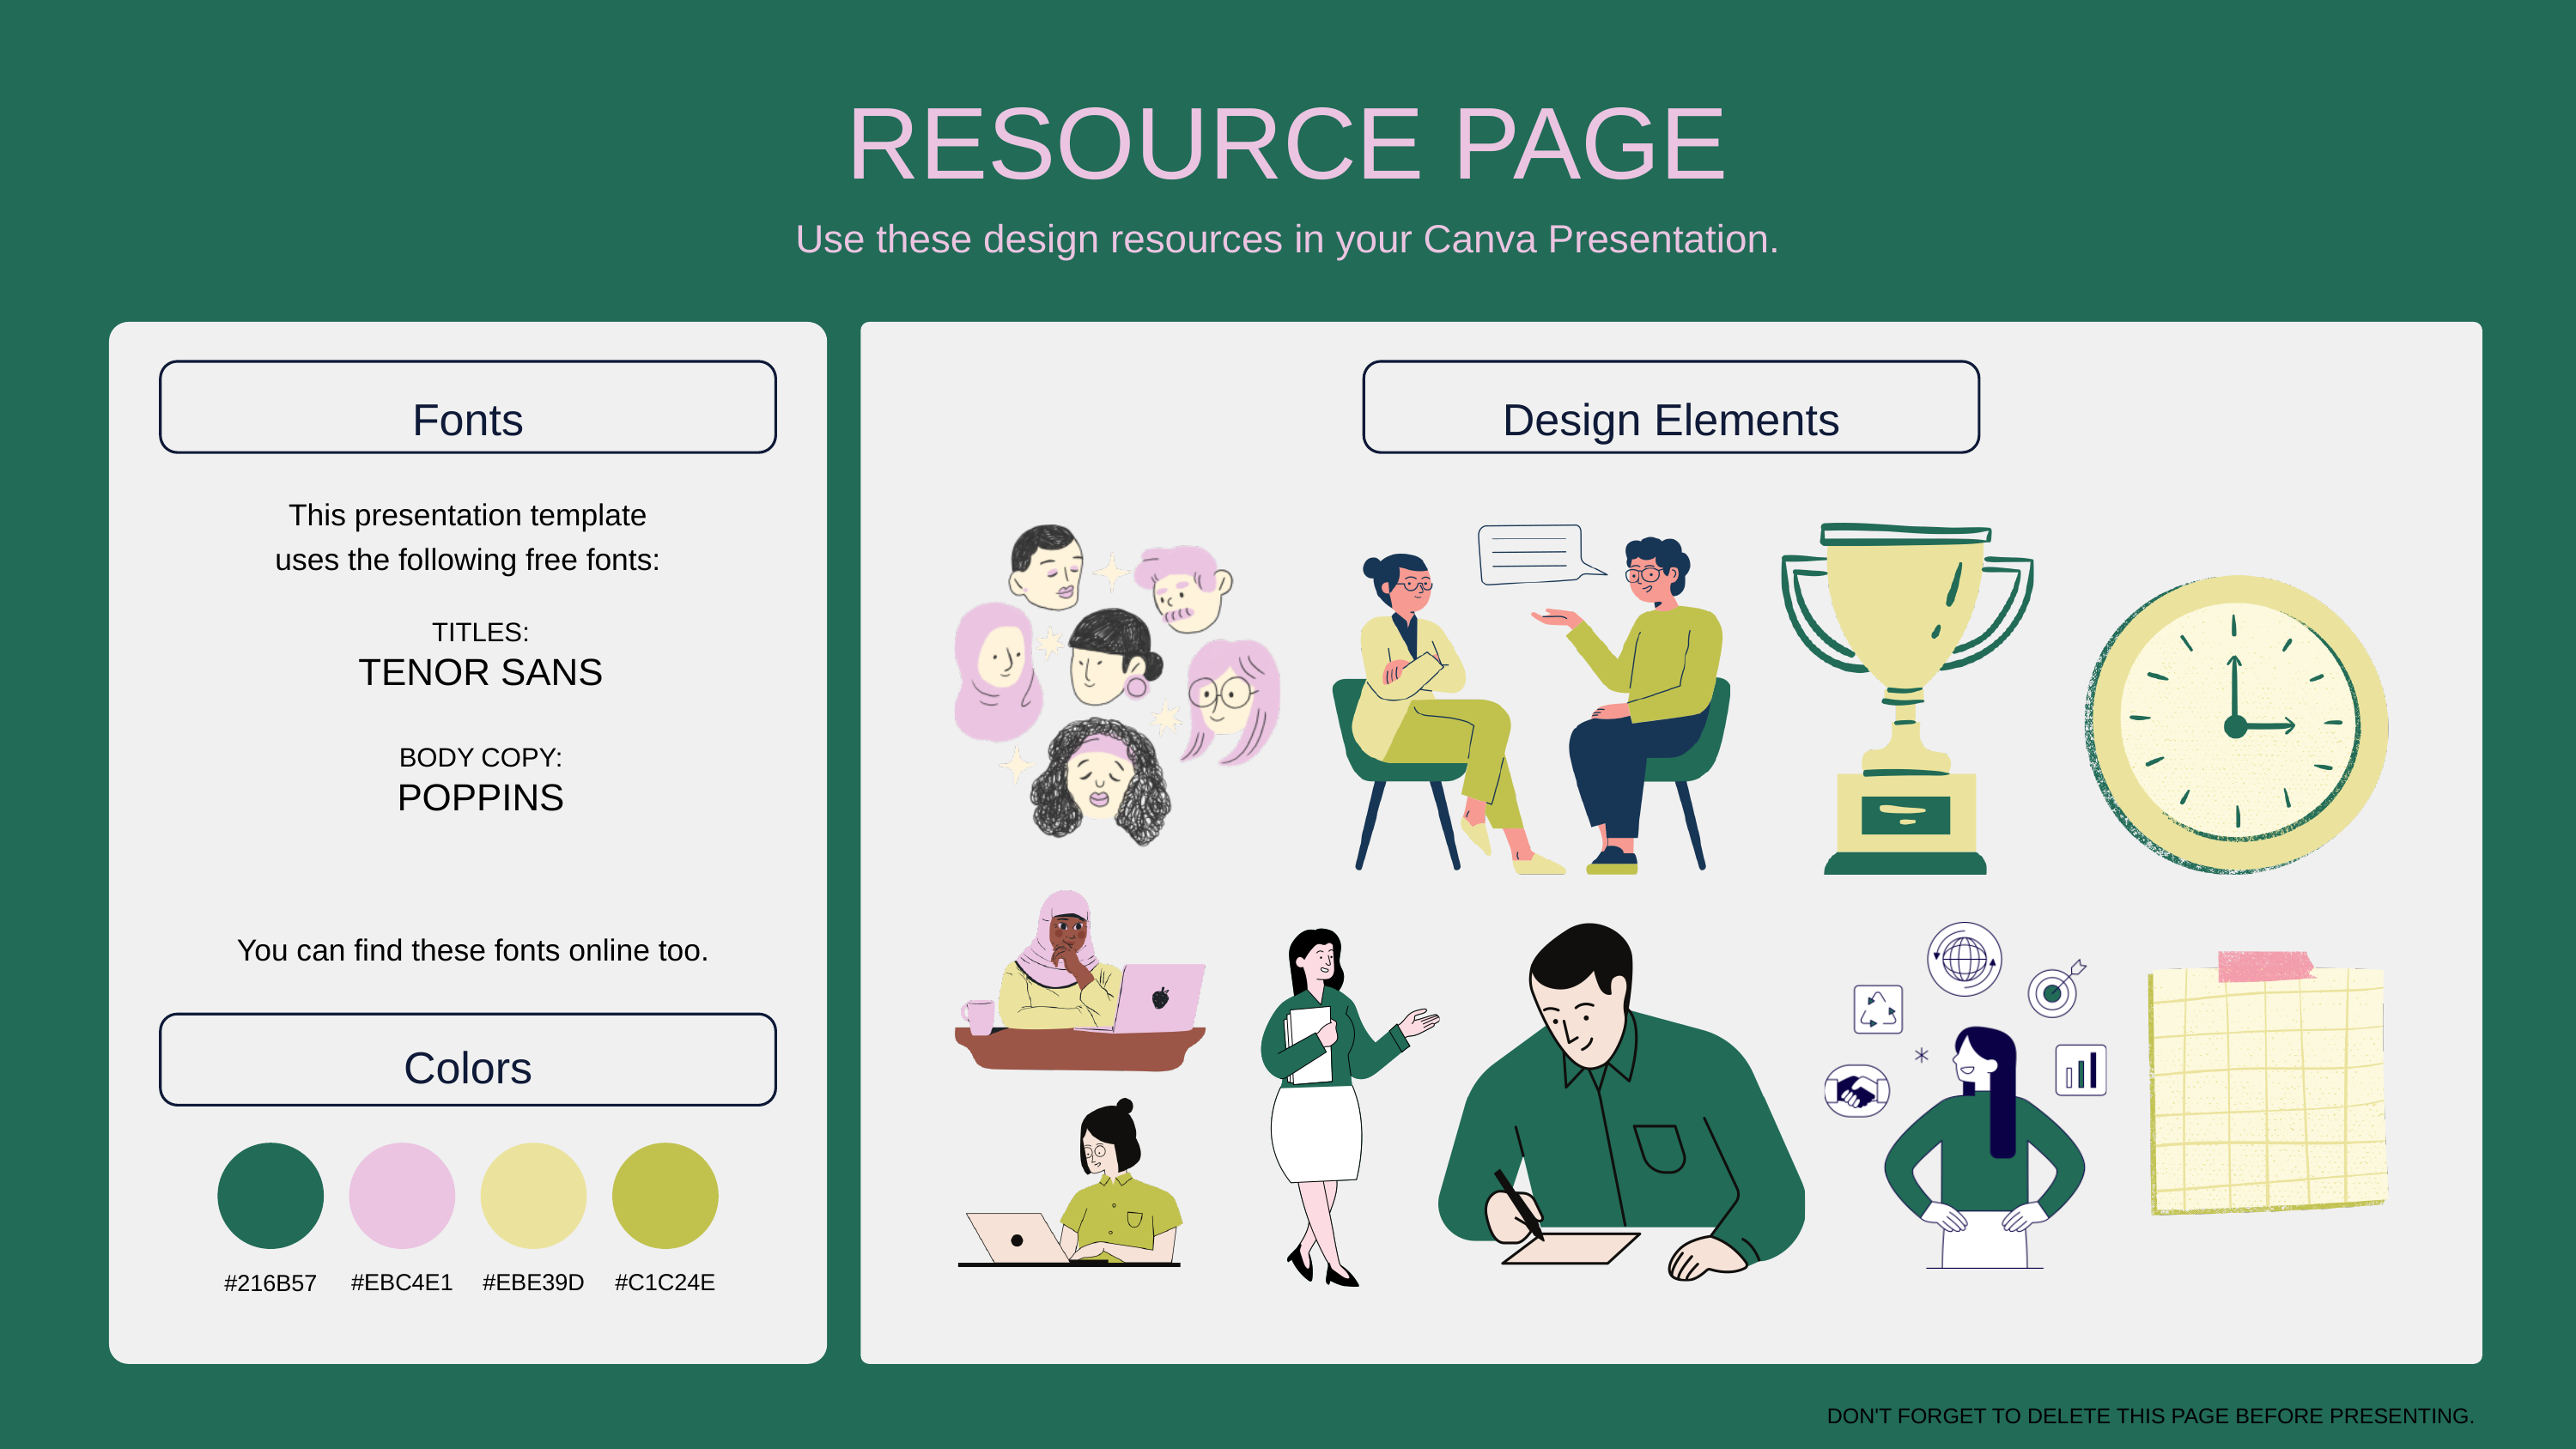

RESOURCE PAGE
Use these design resources in your Canva Presentation.

Fonts
Design Elements
This presentation template
uses the following free fonts:

TITLES:
TENOR SANS

BODY COPY:
POPPINS

You can find these fonts online too.

Colors

#EBC4E1
#EBE39D
#C1C24E
#216B57
DON'T FORGET TO DELETE THIS PAGE BEFORE PRESENTING.